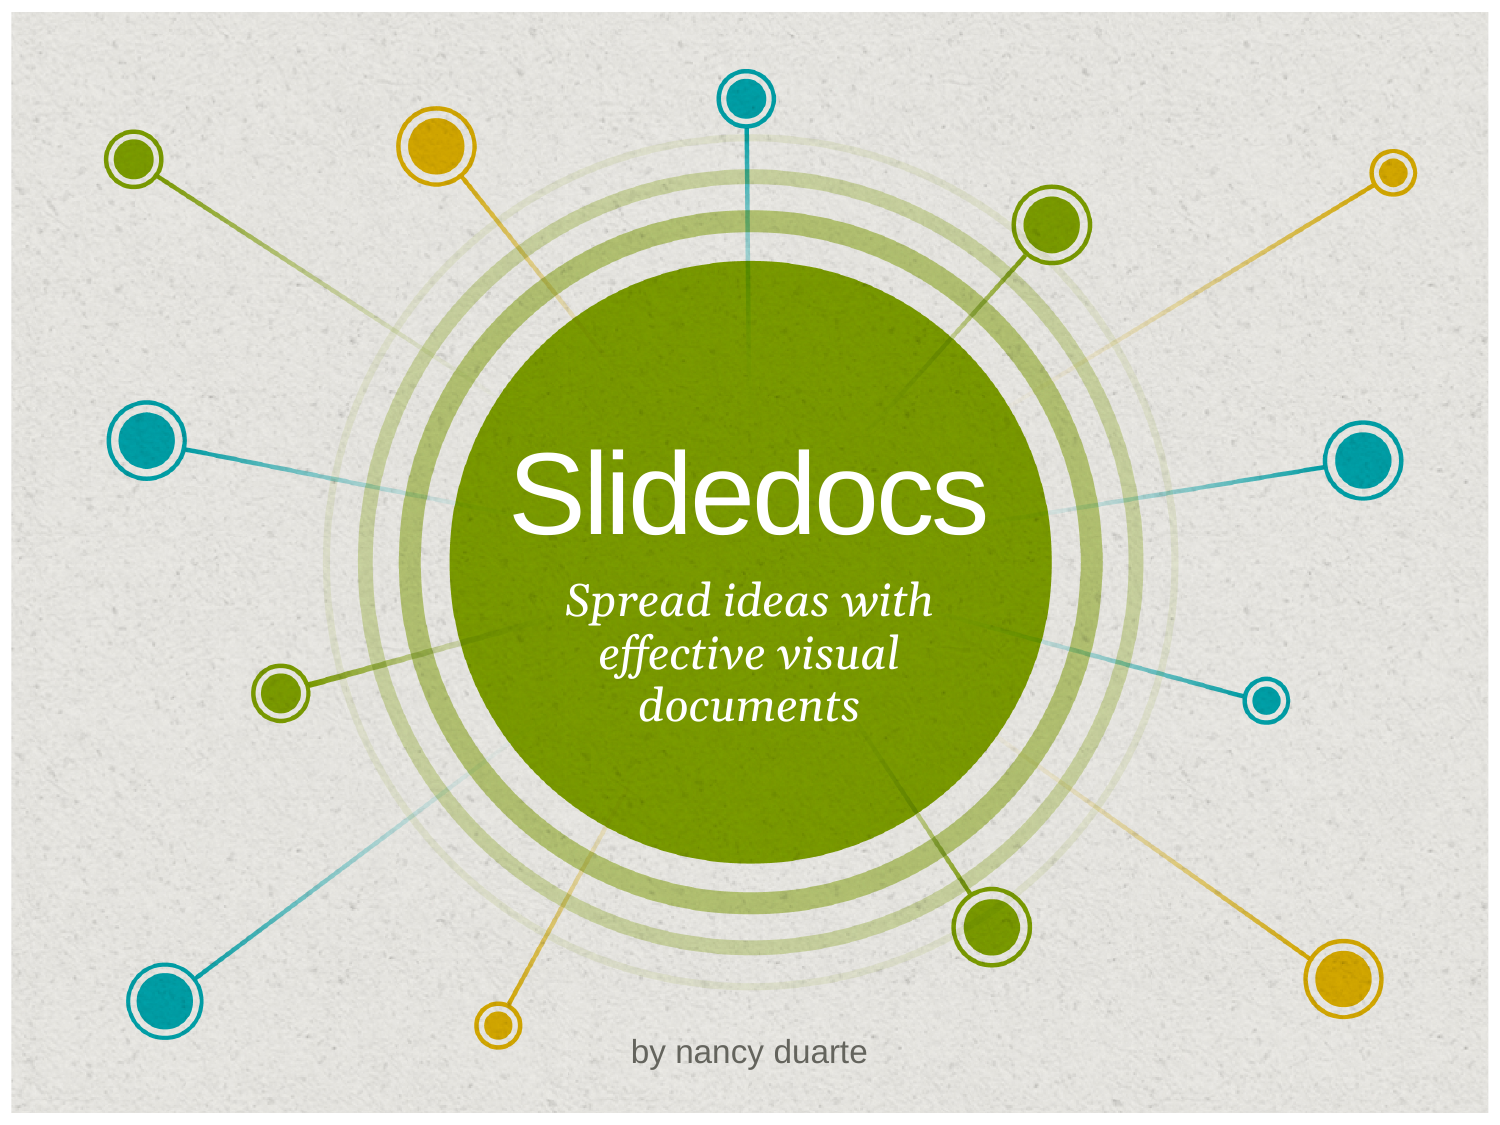

# Slidedocs
Spread ideas with
effective visual
documents
by nancy duarte